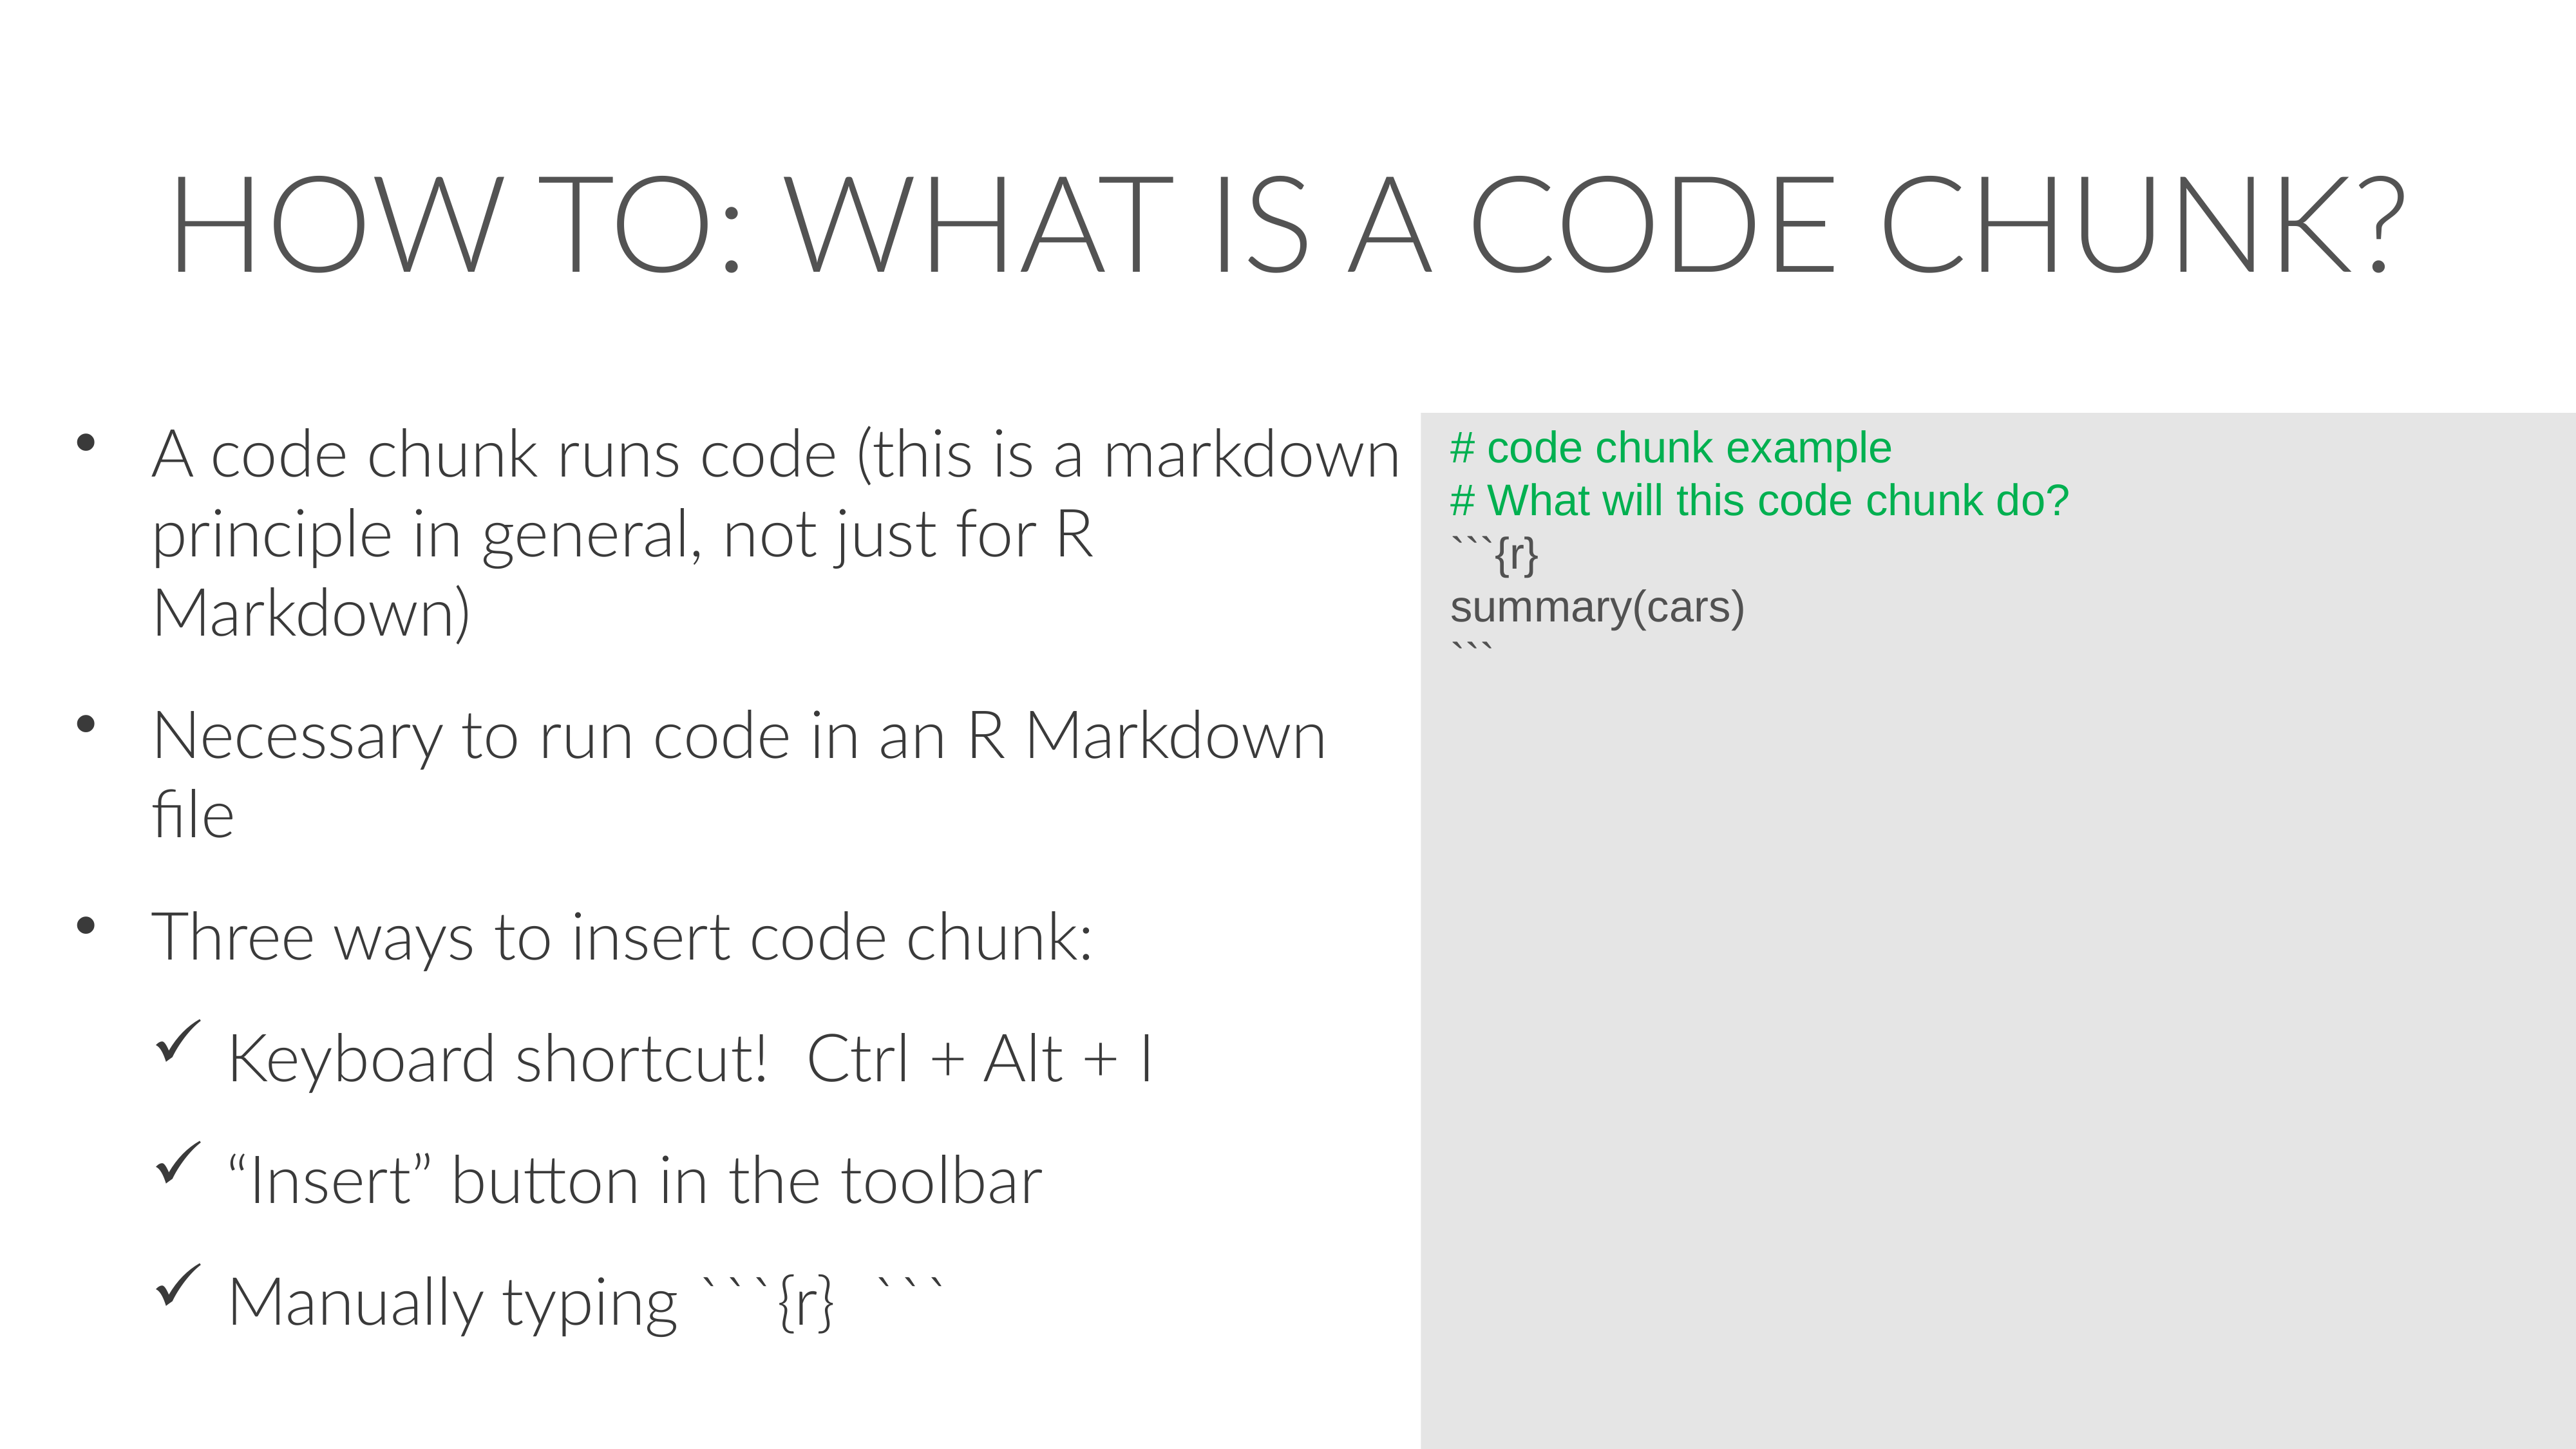

# How to: What Is A Code Chunk?
A code chunk runs code (this is a markdown principle in general, not just for R Markdown)
Necessary to run code in an R Markdown file
Three ways to insert code chunk:
Keyboard shortcut!  Ctrl + Alt + I
“Insert” button in the toolbar
Manually typing ```{r}  ```
# code chunk example
# What will this code chunk do?
```{r}
summary(cars)
```